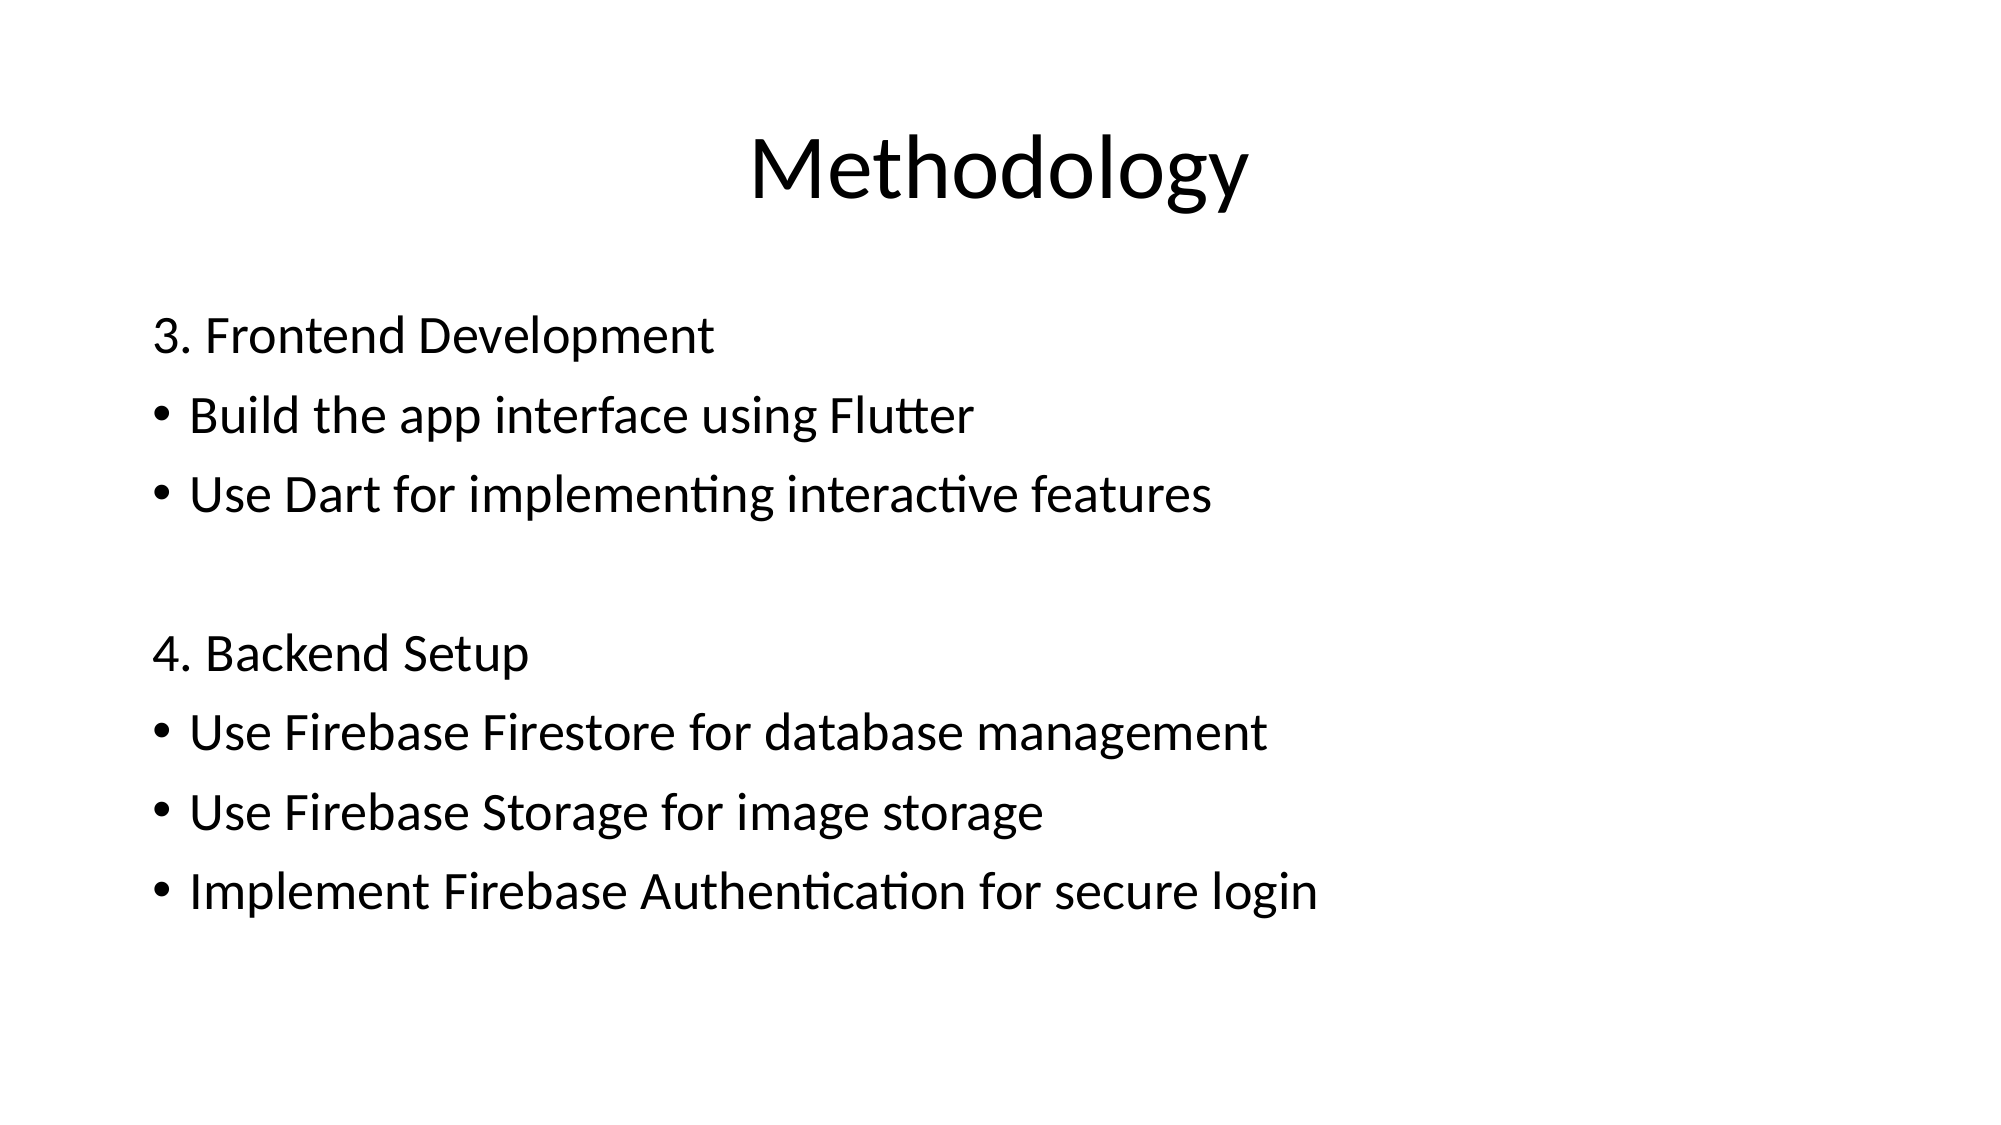

# Methodology
3. Frontend Development
Build the app interface using Flutter
Use Dart for implementing interactive features

4. Backend Setup
Use Firebase Firestore for database management
Use Firebase Storage for image storage
Implement Firebase Authentication for secure login